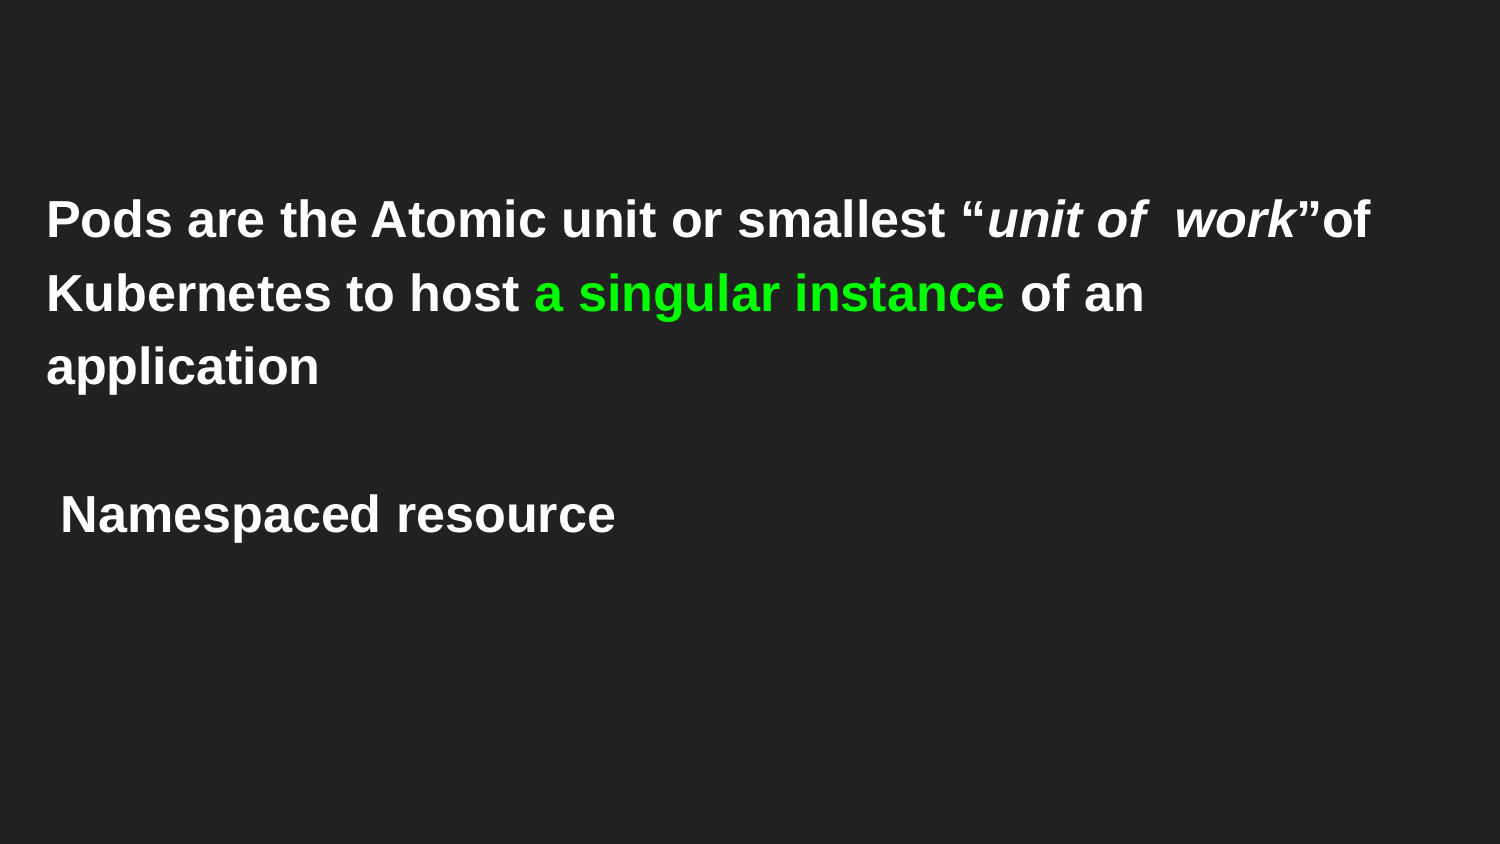

Pods are the Atomic unit or smallest “unit of  work”of Kubernetes to host a singular instance of an application

 Namespaced resource